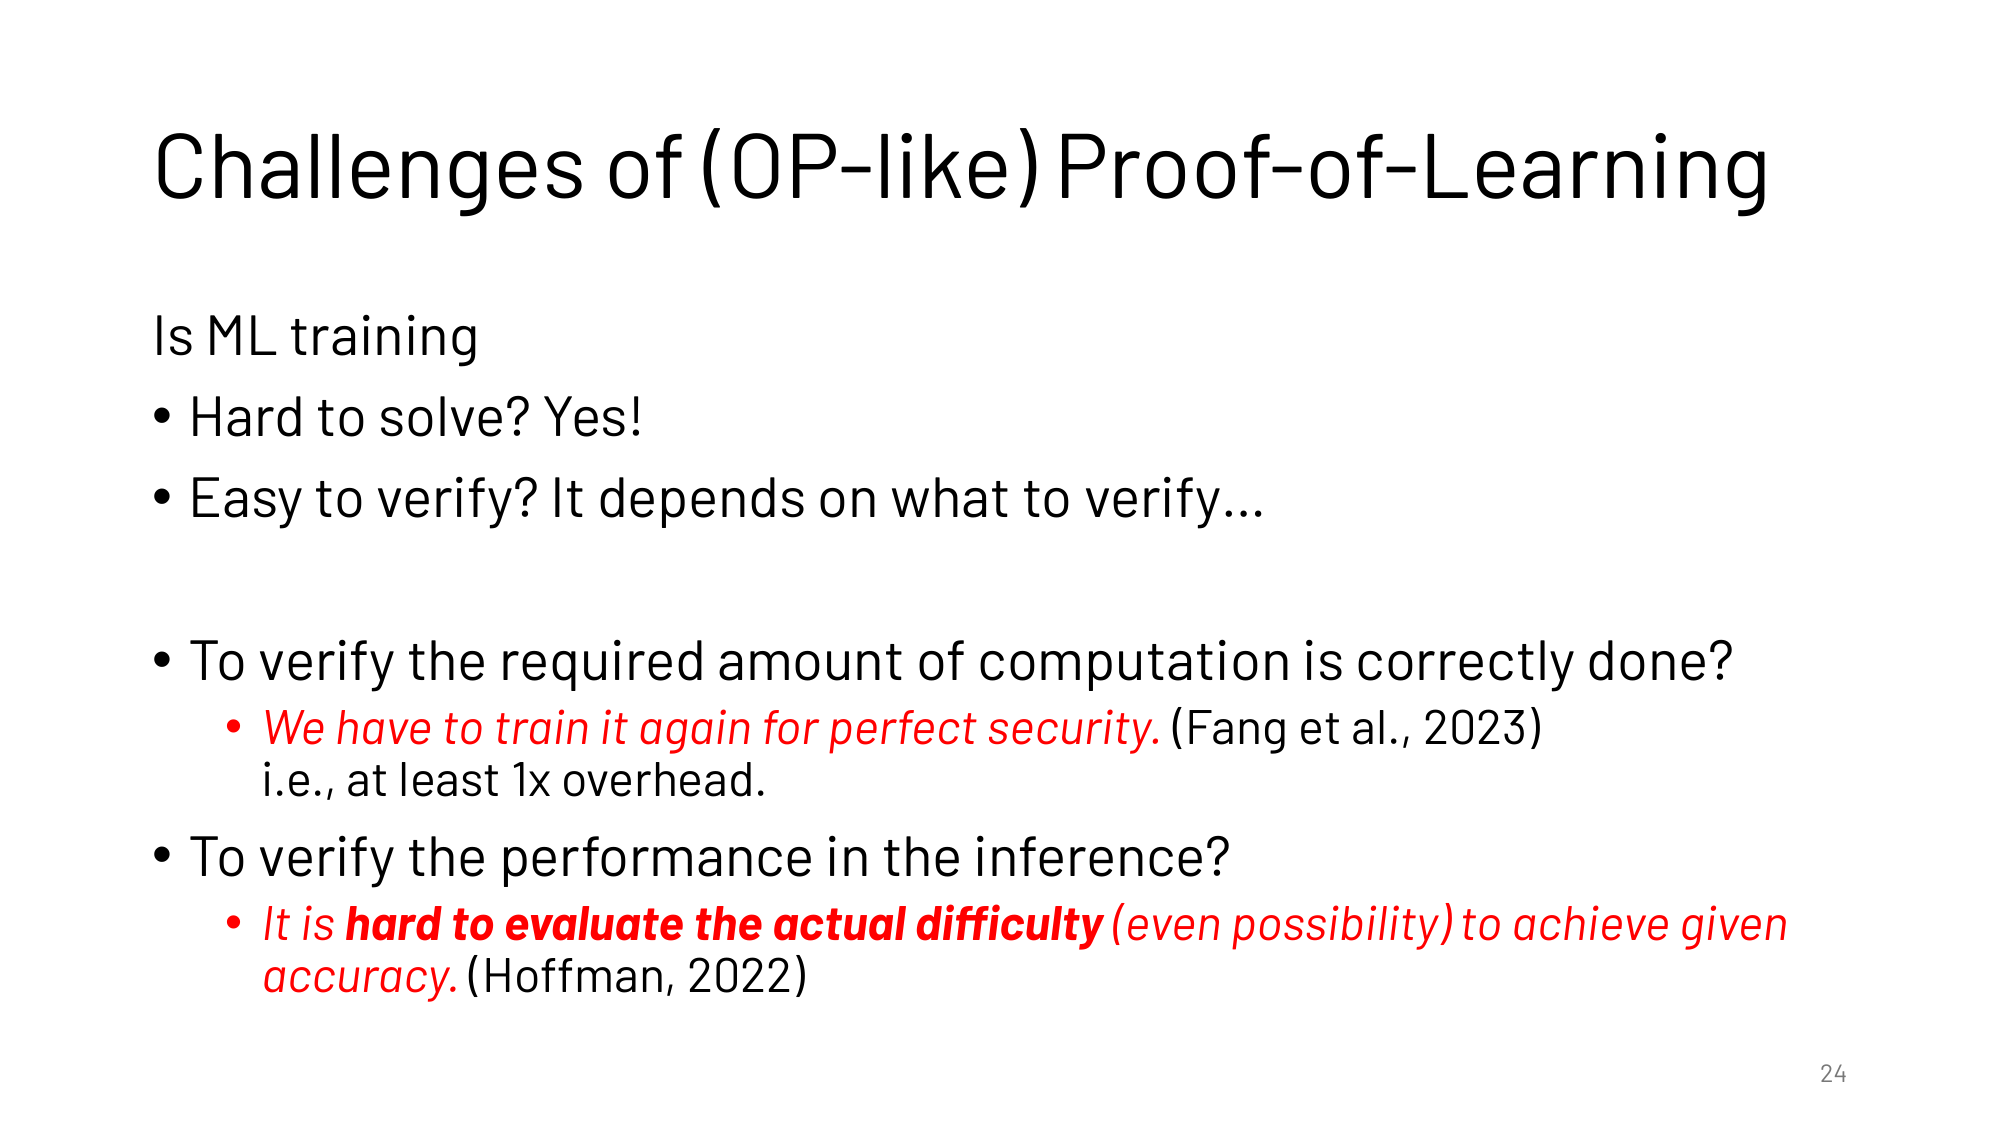

# Challenges of (OP-like) Proof-of-Learning
Is ML training
Hard to solve? Yes!
Easy to verify? It depends on what to verify…

To verify the required amount of computation is correctly done?
We have to train it again for perfect security. (Fang et al., 2023)
i.e., at least 1x overhead.
To verify the performance in the inference?
It is hard to evaluate the actual difficulty (even possibility) to achieve given accuracy. (Hoffman, 2022)
24